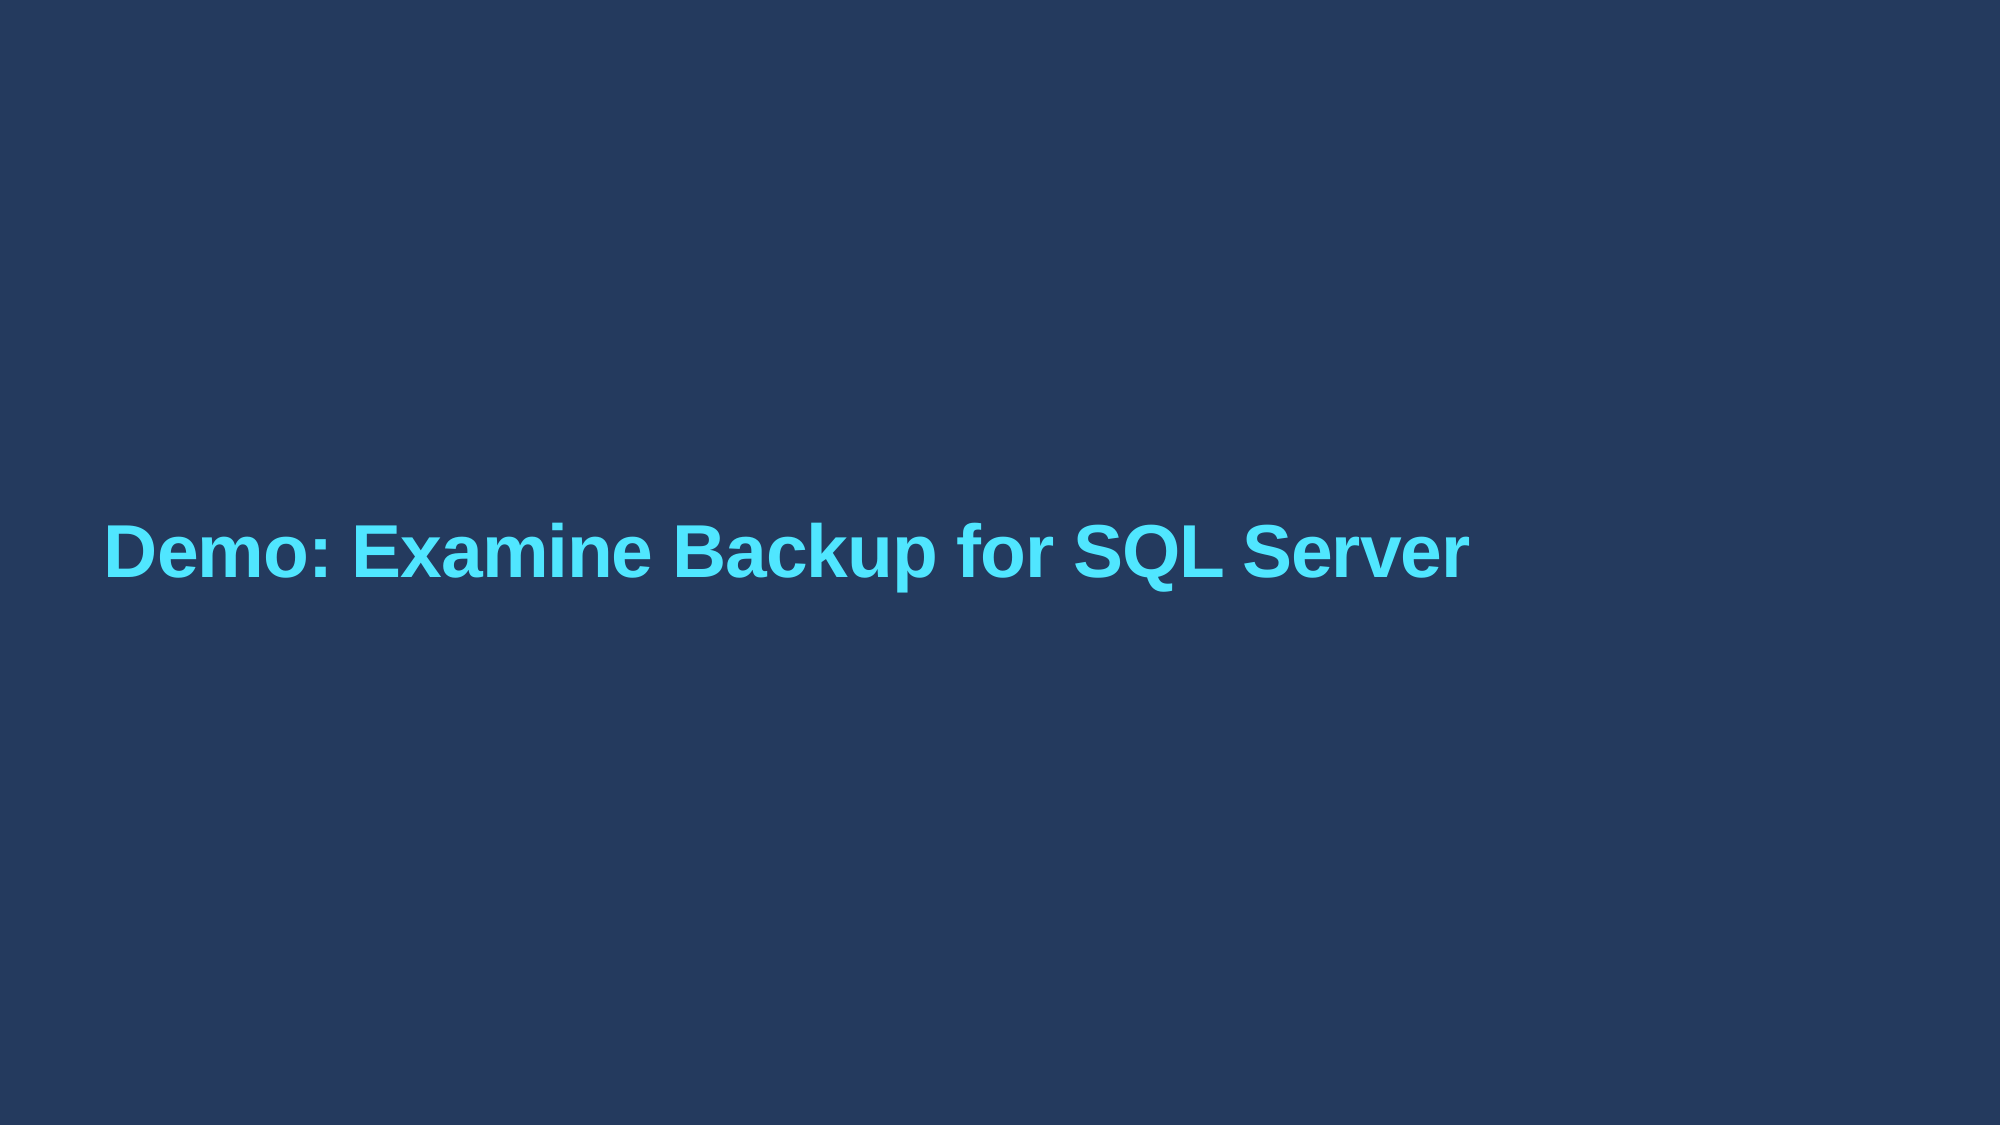

# Demo: Examine Backup for SQL Server